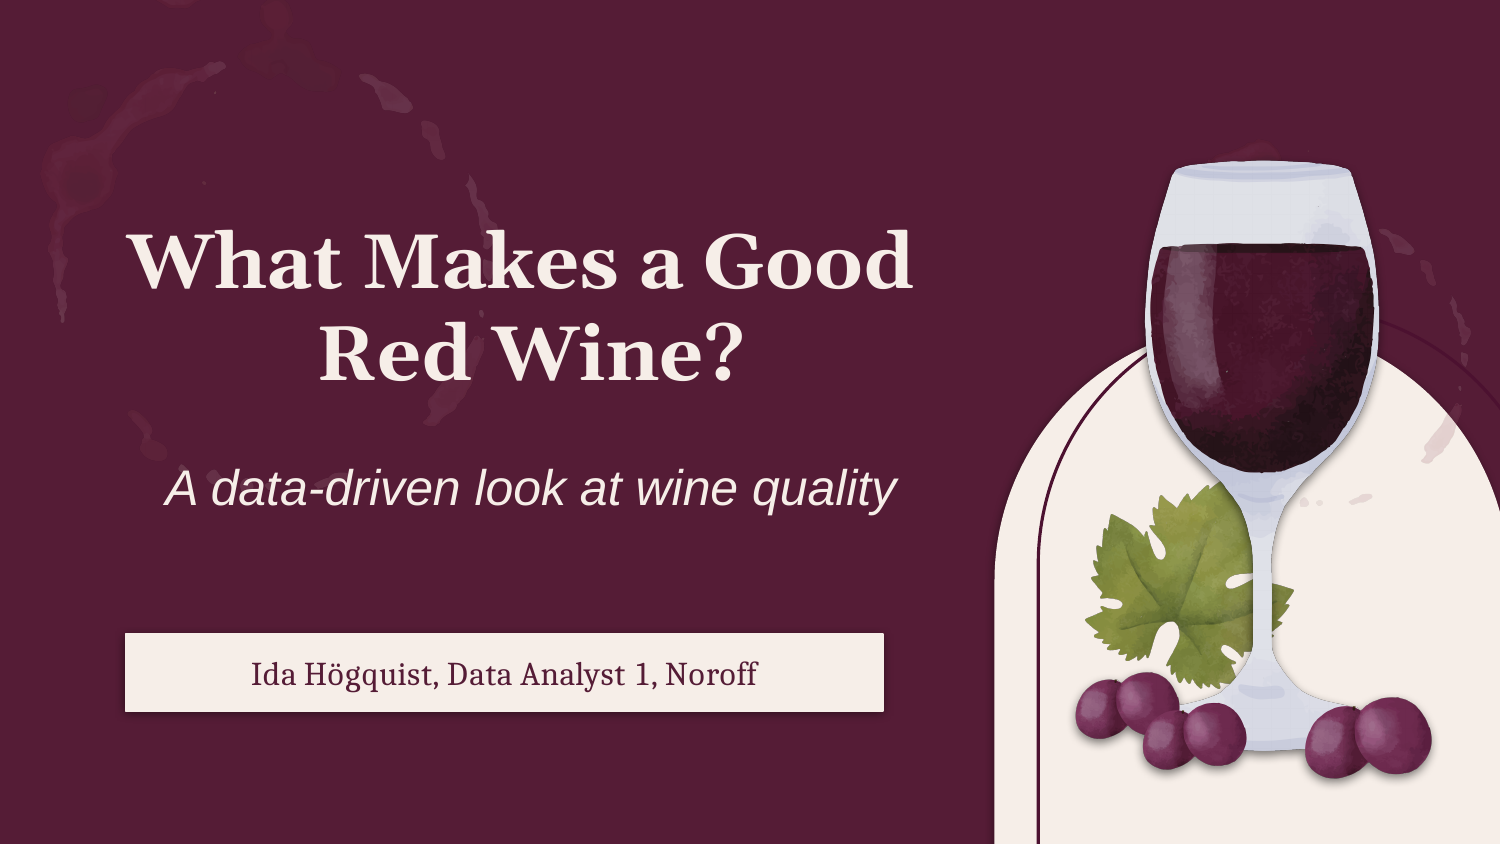

# What Makes a Good Red Wine?
A data-driven look at wine quality
Ida Högquist, Data Analyst 1, Noroff